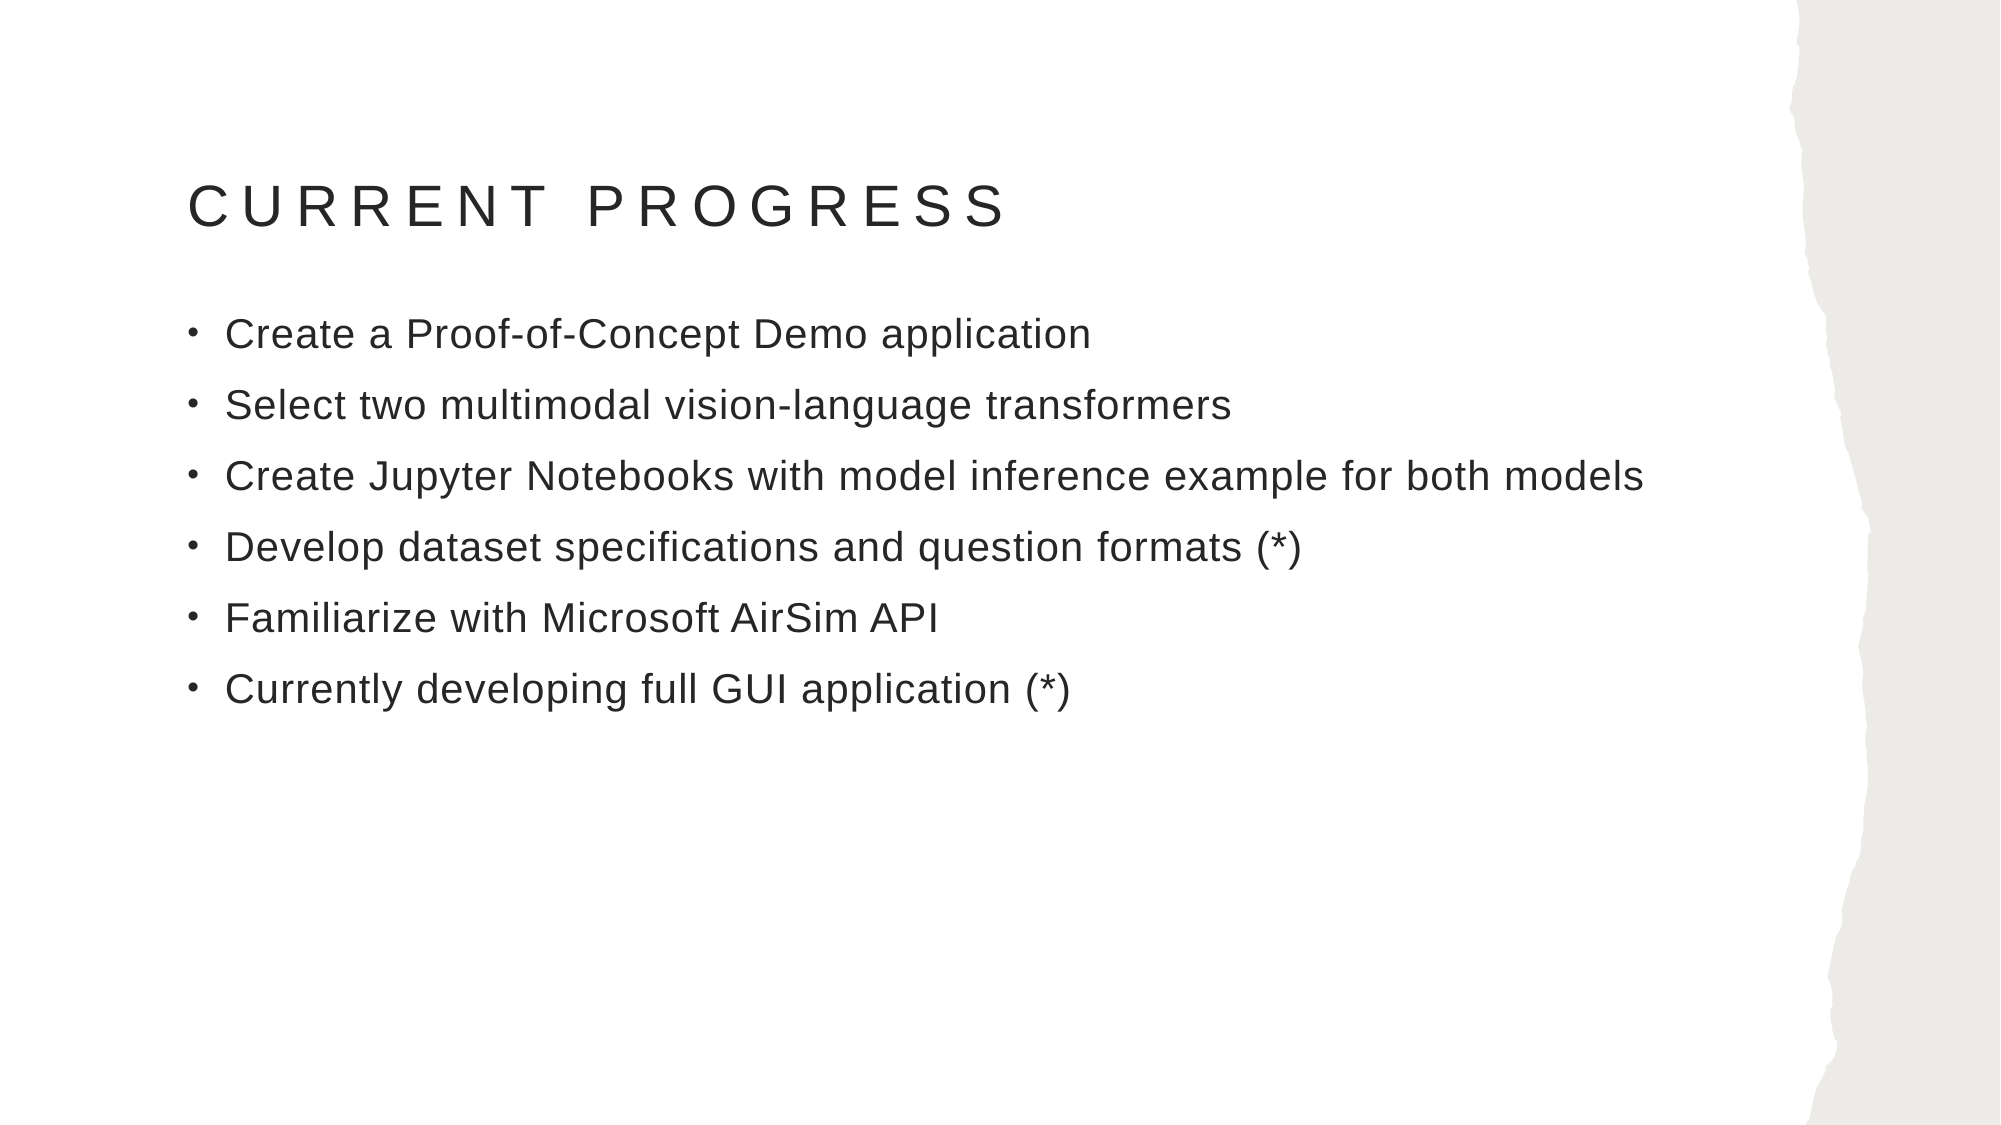

# Current Progress
Create a Proof-of-Concept Demo application
Select two multimodal vision-language transformers
Create Jupyter Notebooks with model inference example for both models
Develop dataset specifications and question formats (*)
Familiarize with Microsoft AirSim API
Currently developing full GUI application (*)